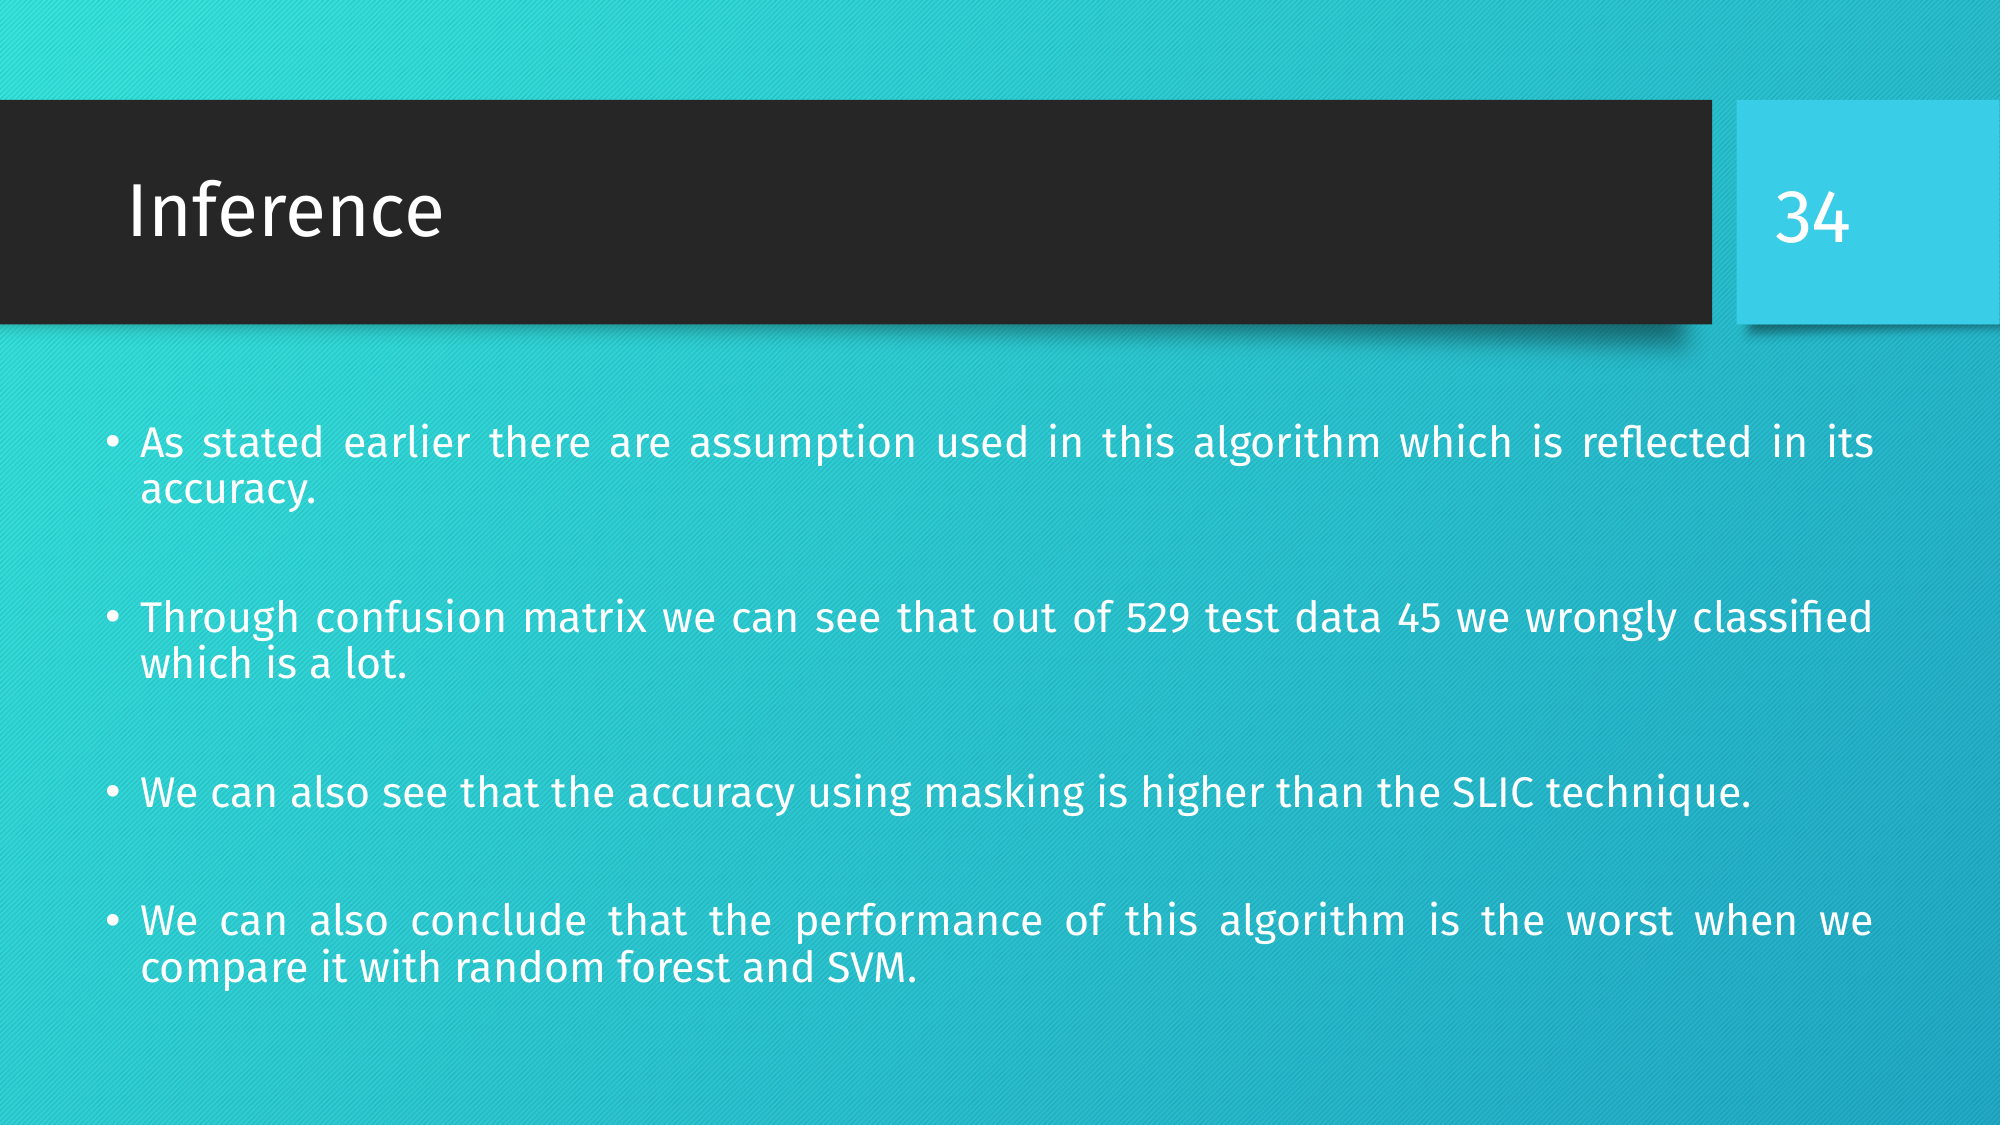

34
# Inference
As stated earlier there are assumption used in this algorithm which is reflected in its accuracy.

Through confusion matrix we can see that out of 529 test data 45 we wrongly classified which is a lot.

We can also see that the accuracy using masking is higher than the SLIC technique.

We can also conclude that the performance of this algorithm is the worst when we compare it with random forest and SVM.